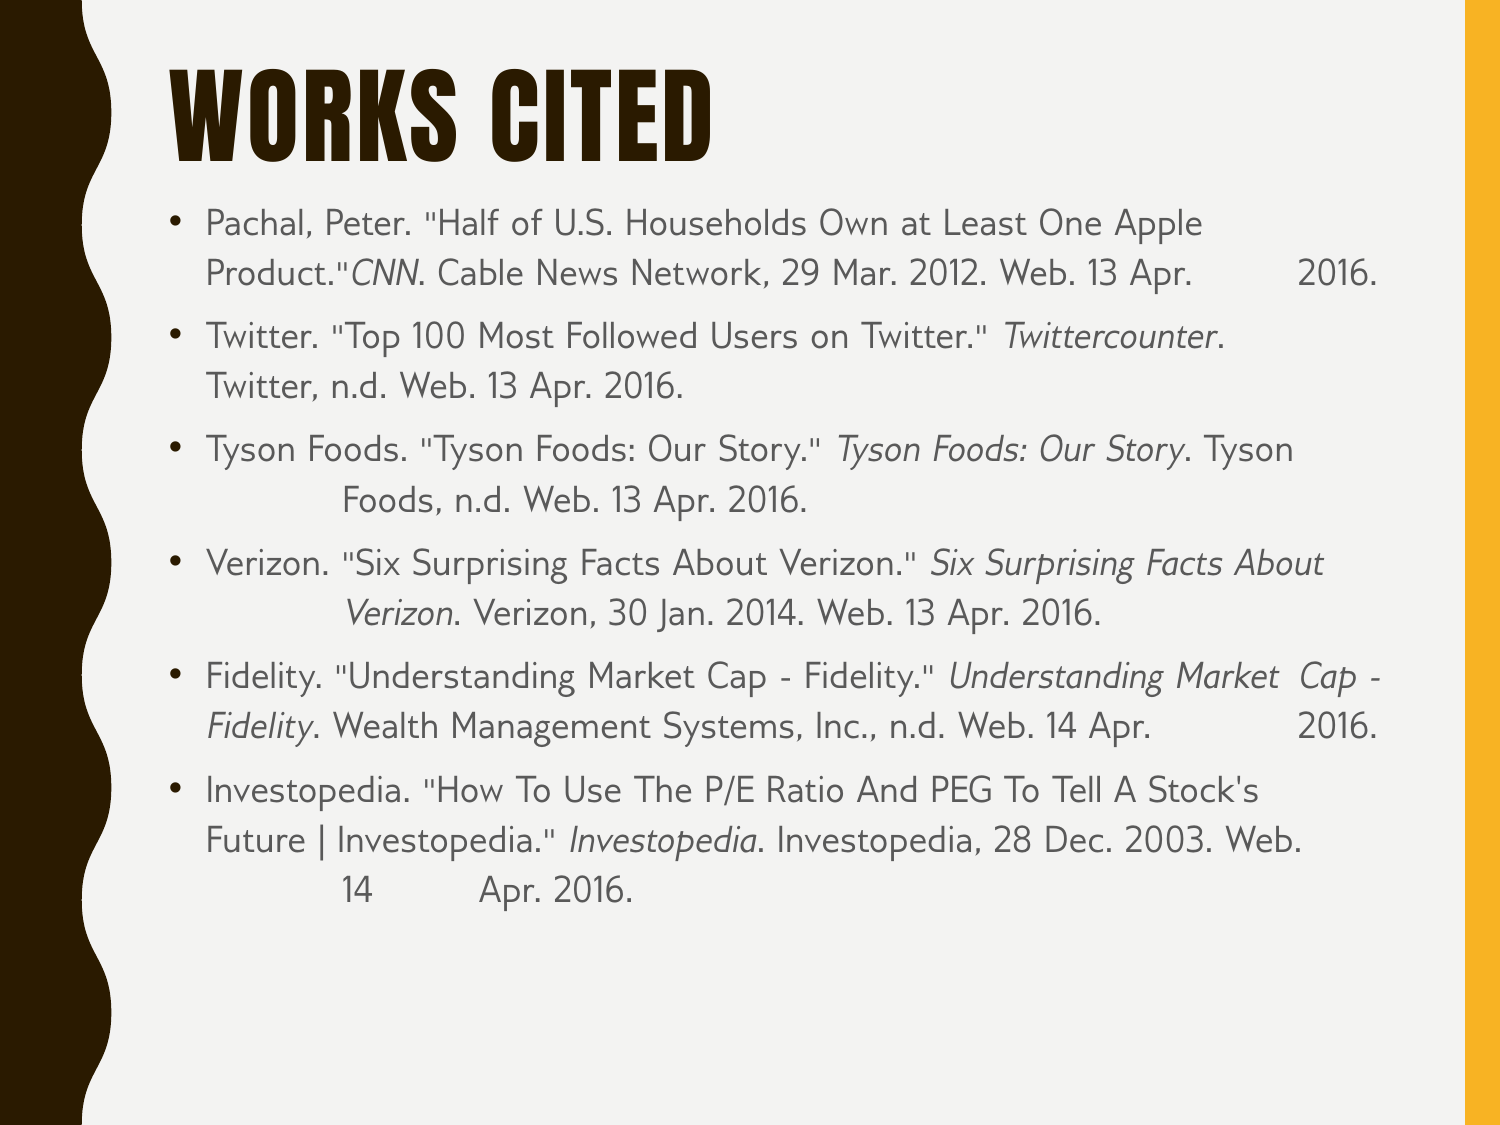

# Works cited
Pachal, Peter. "Half of U.S. Households Own at Least One Apple 	Product."CNN. Cable News Network, 29 Mar. 2012. Web. 13 Apr. 	2016.
Twitter. "Top 100 Most Followed Users on Twitter." Twittercounter. 	Twitter, n.d. Web. 13 Apr. 2016.
Tyson Foods. "Tyson Foods: Our Story." Tyson Foods: Our Story. Tyson 	Foods, n.d. Web. 13 Apr. 2016.
Verizon. "Six Surprising Facts About Verizon." Six Surprising Facts About 	Verizon. Verizon, 30 Jan. 2014. Web. 13 Apr. 2016.
Fidelity. "Understanding Market Cap - Fidelity." Understanding Market 	Cap - Fidelity. Wealth Management Systems, Inc., n.d. Web. 14 Apr. 	2016.
Investopedia. "How To Use The P/E Ratio And PEG To Tell A Stock's 	Future | Investopedia." Investopedia. Investopedia, 28 Dec. 2003. Web. 	14 	Apr. 2016.